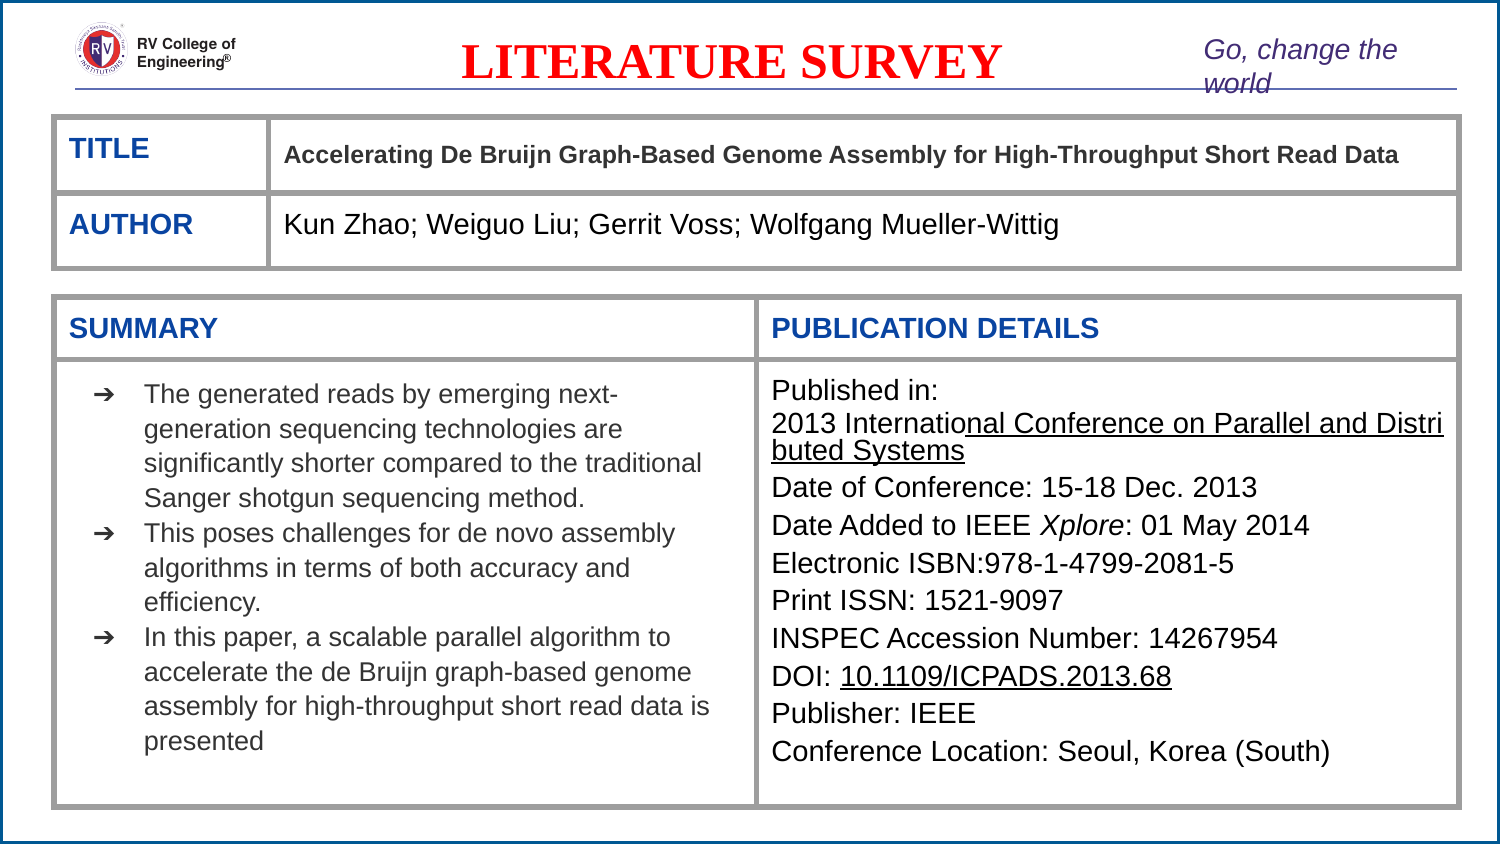

# LITERATURE SURVEY
| TITLE | Accelerating De Bruijn Graph-Based Genome Assembly for High-Throughput Short Read Data |
| --- | --- |
| AUTHOR | Kun Zhao; Weiguo Liu; Gerrit Voss; Wolfgang Mueller-Wittig |
| SUMMARY | PUBLICATION DETAILS |
| --- | --- |
| The generated reads by emerging next-generation sequencing technologies are significantly shorter compared to the traditional Sanger shotgun sequencing method. This poses challenges for de novo assembly algorithms in terms of both accuracy and efficiency. In this paper, a scalable parallel algorithm to accelerate the de Bruijn graph-based genome assembly for high-throughput short read data is presented | Published in: 2013 International Conference on Parallel and Distributed Systems Date of Conference: 15-18 Dec. 2013 Date Added to IEEE Xplore: 01 May 2014 Electronic ISBN:978-1-4799-2081-5 Print ISSN: 1521-9097 INSPEC Accession Number: 14267954 DOI: 10.1109/ICPADS.2013.68 Publisher: IEEE Conference Location: Seoul, Korea (South) |